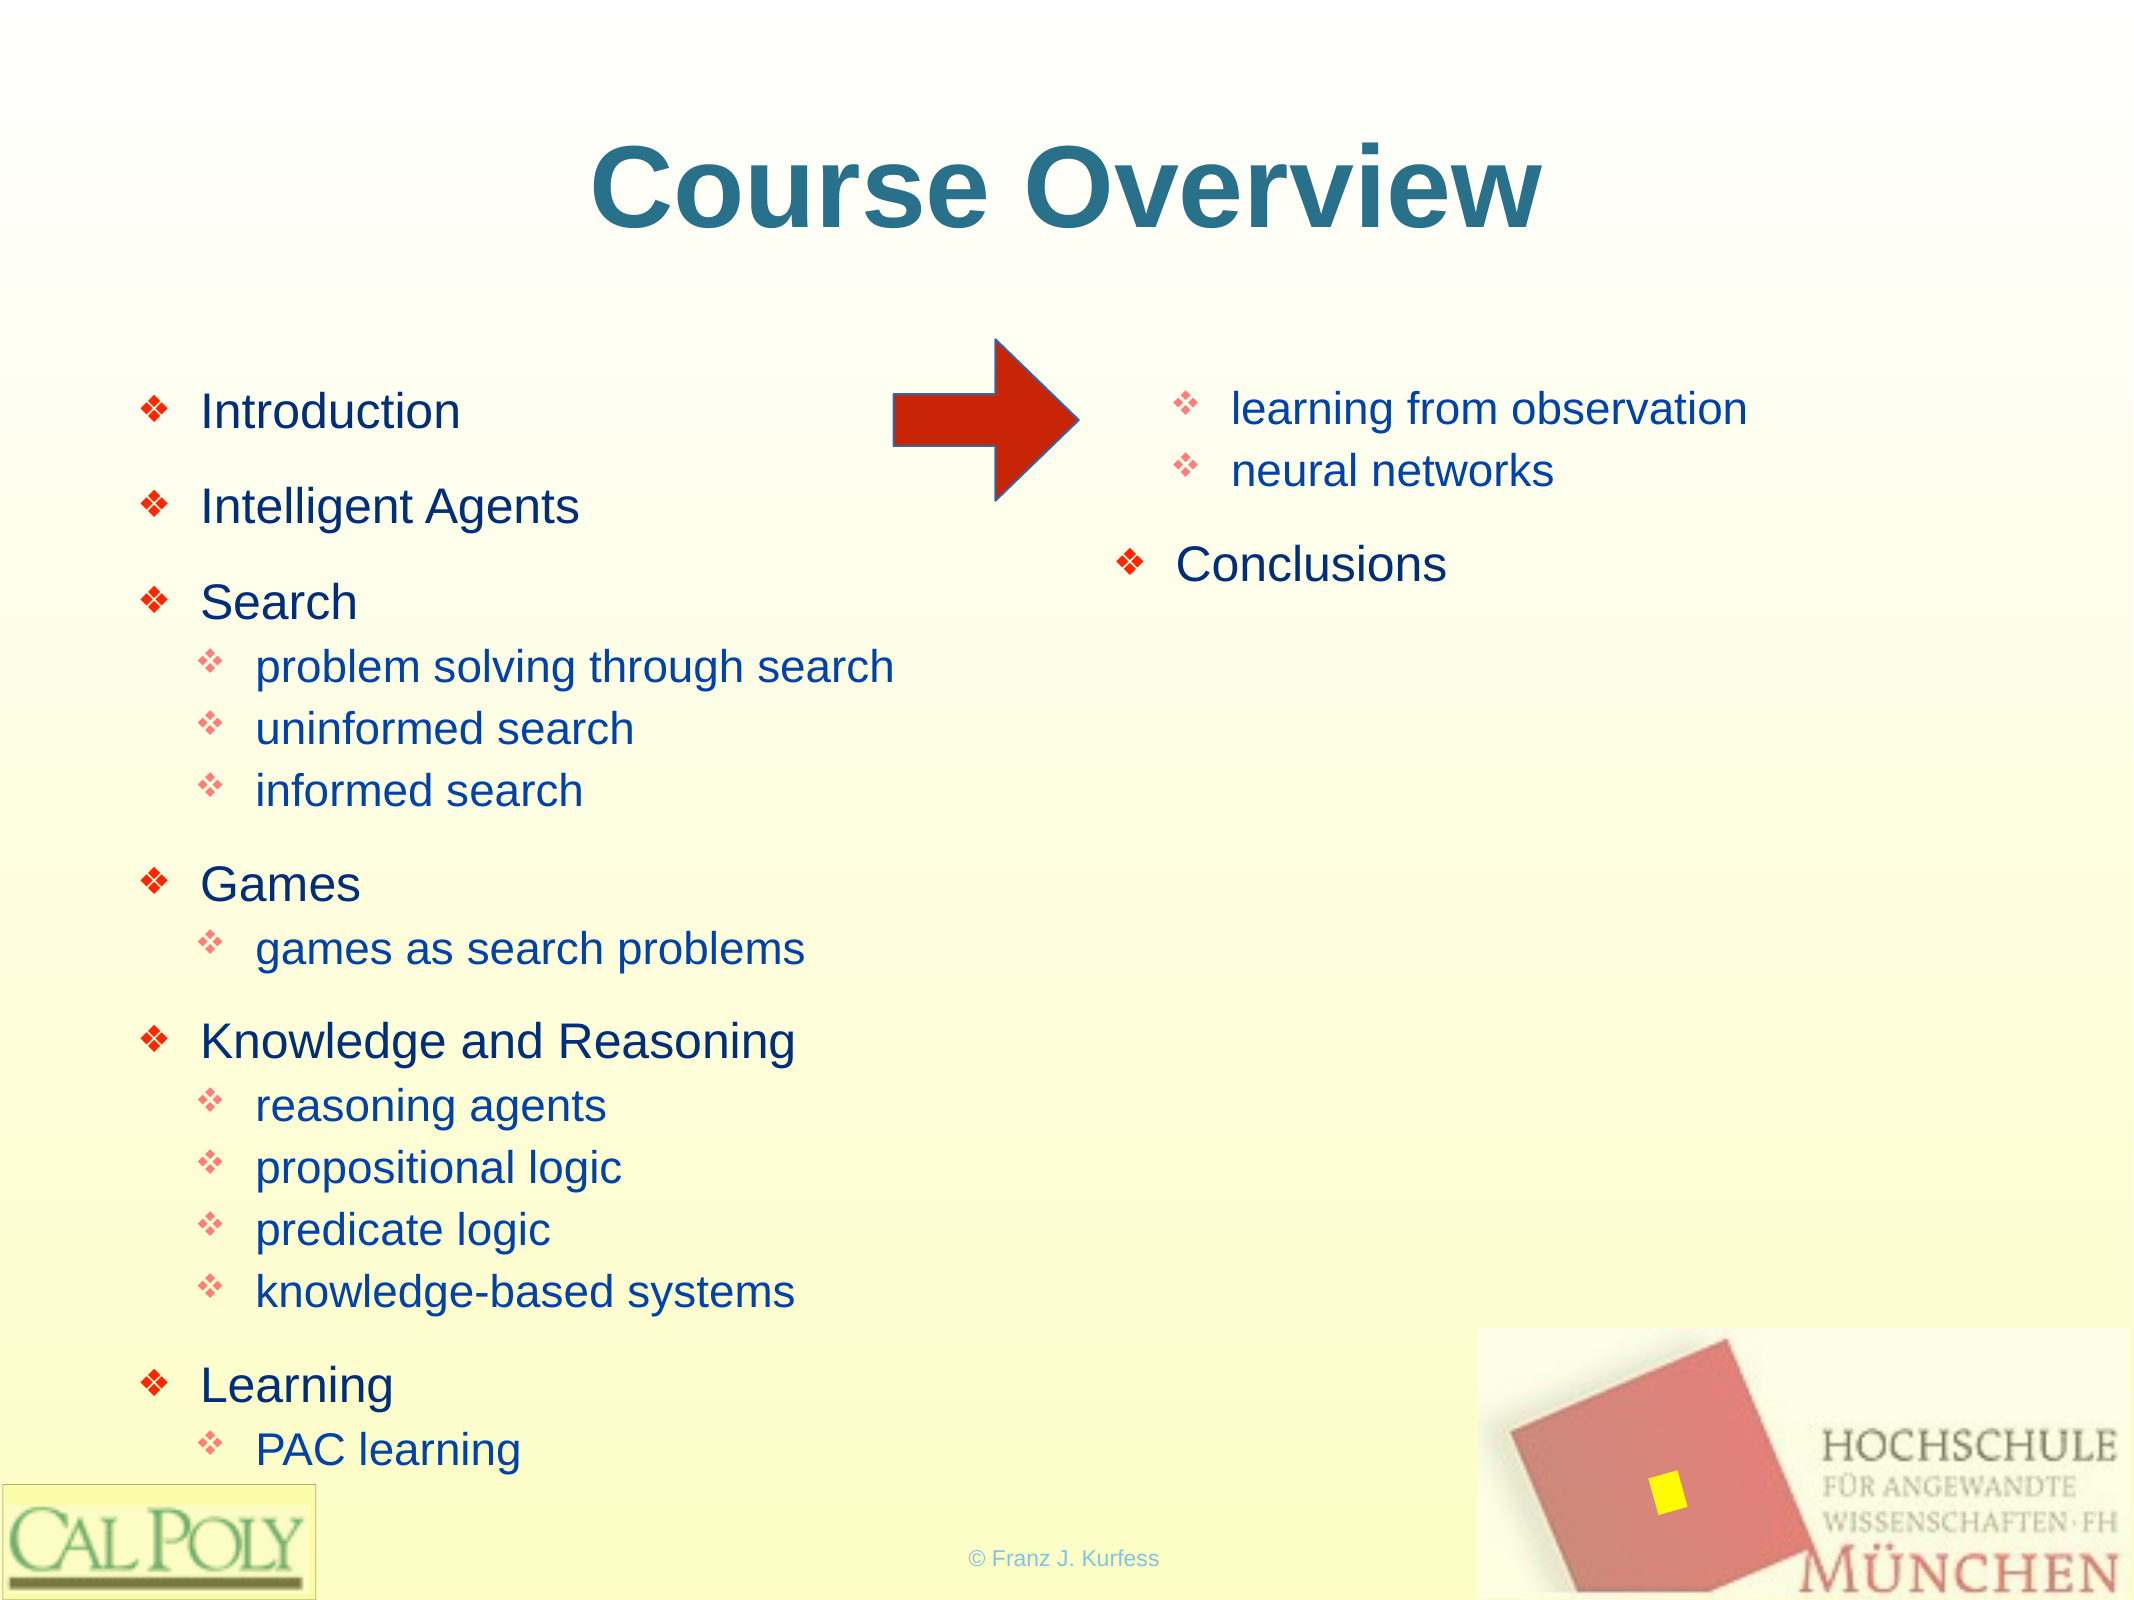

# Course Overview

Introduction
Intelligent Agents
Search
problem solving through search
uninformed search
informed search
Games
games as search problems
Knowledge and Reasoning
reasoning agents
propositional logic
predicate logic
knowledge-based systems
Learning
PAC learning
learning from observation
neural networks
Conclusions
2